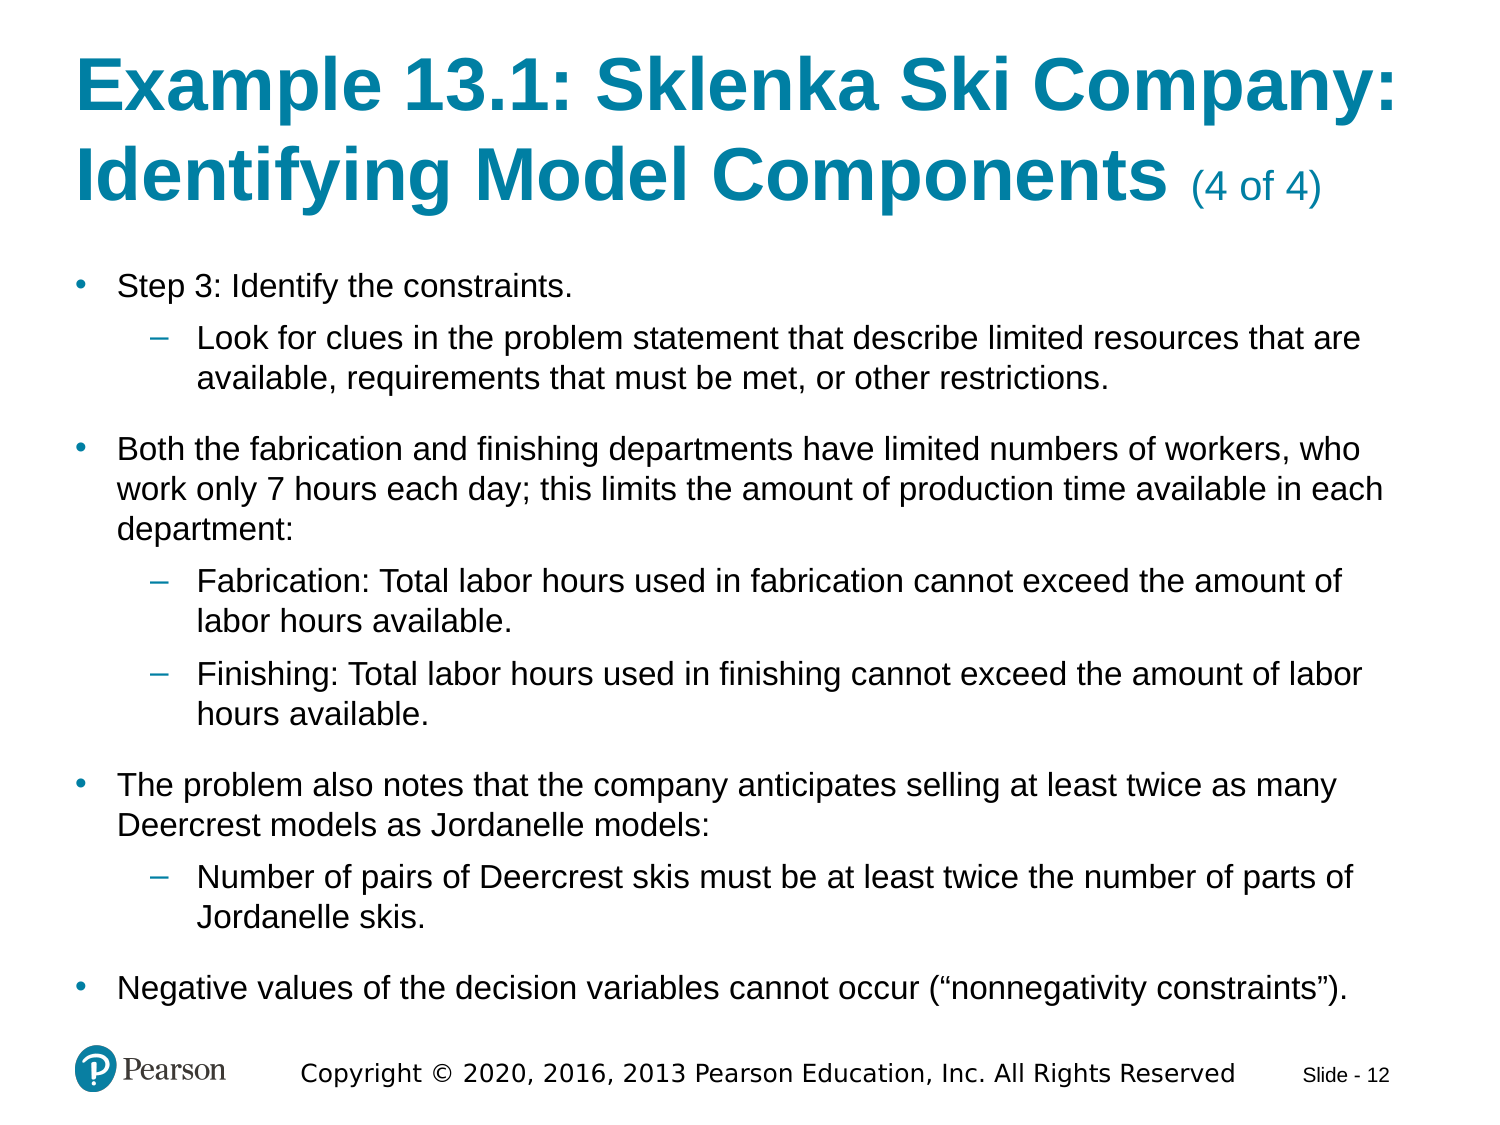

# Example 13.1: Sklenka Ski Company: Identifying Model Components (4 of 4)
Step 3: Identify the constraints.
Look for clues in the problem statement that describe limited resources that are available, requirements that must be met, or other restrictions.
Both the fabrication and finishing departments have limited numbers of workers, who work only 7 hours each day; this limits the amount of production time available in each department:
Fabrication: Total labor hours used in fabrication cannot exceed the amount of labor hours available.
Finishing: Total labor hours used in finishing cannot exceed the amount of labor hours available.
The problem also notes that the company anticipates selling at least twice as many Deercrest models as Jordanelle models:
Number of pairs of Deercrest skis must be at least twice the number of parts of Jordanelle skis.
Negative values of the decision variables cannot occur (“nonnegativity constraints”).